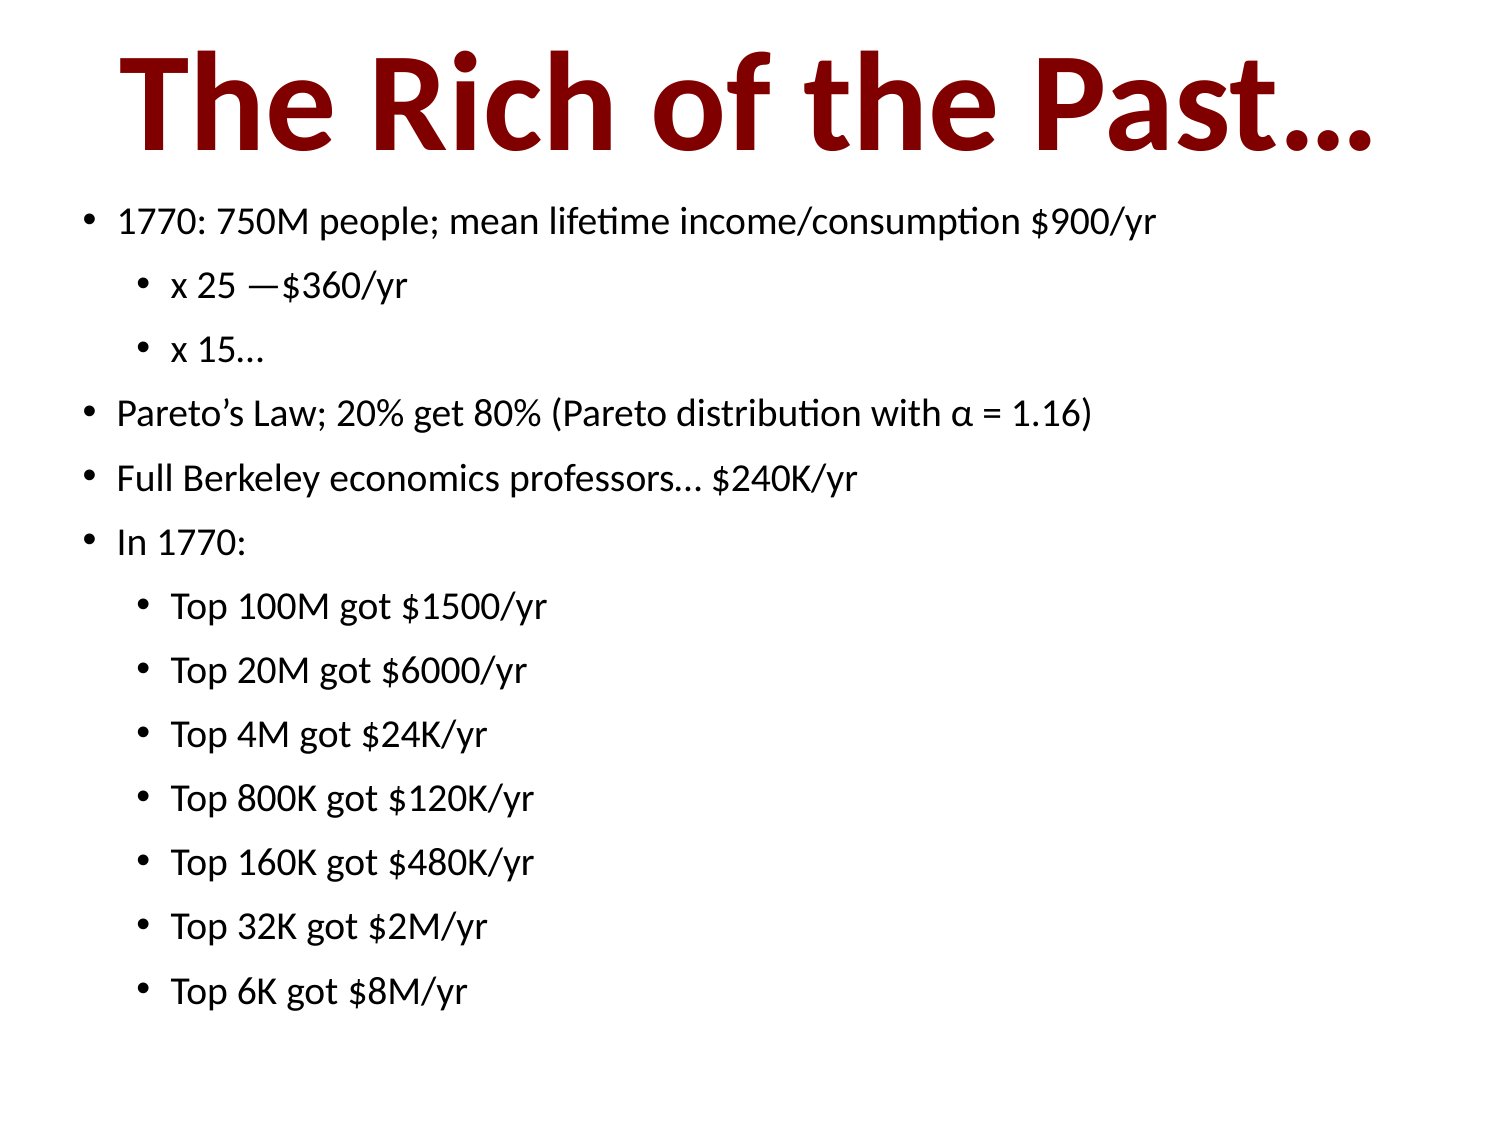

The Rich of the Past…
1770: 750M people; mean lifetime income/consumption $900/yr
x 25 —$360/yr
x 15…
Pareto’s Law; 20% get 80% (Pareto distribution with α = 1.16)
Full Berkeley economics professors… $240K/yr
In 1770:
Top 100M got $1500/yr
Top 20M got $6000/yr
Top 4M got $24K/yr
Top 800K got $120K/yr
Top 160K got $480K/yr
Top 32K got $2M/yr
Top 6K got $8M/yr